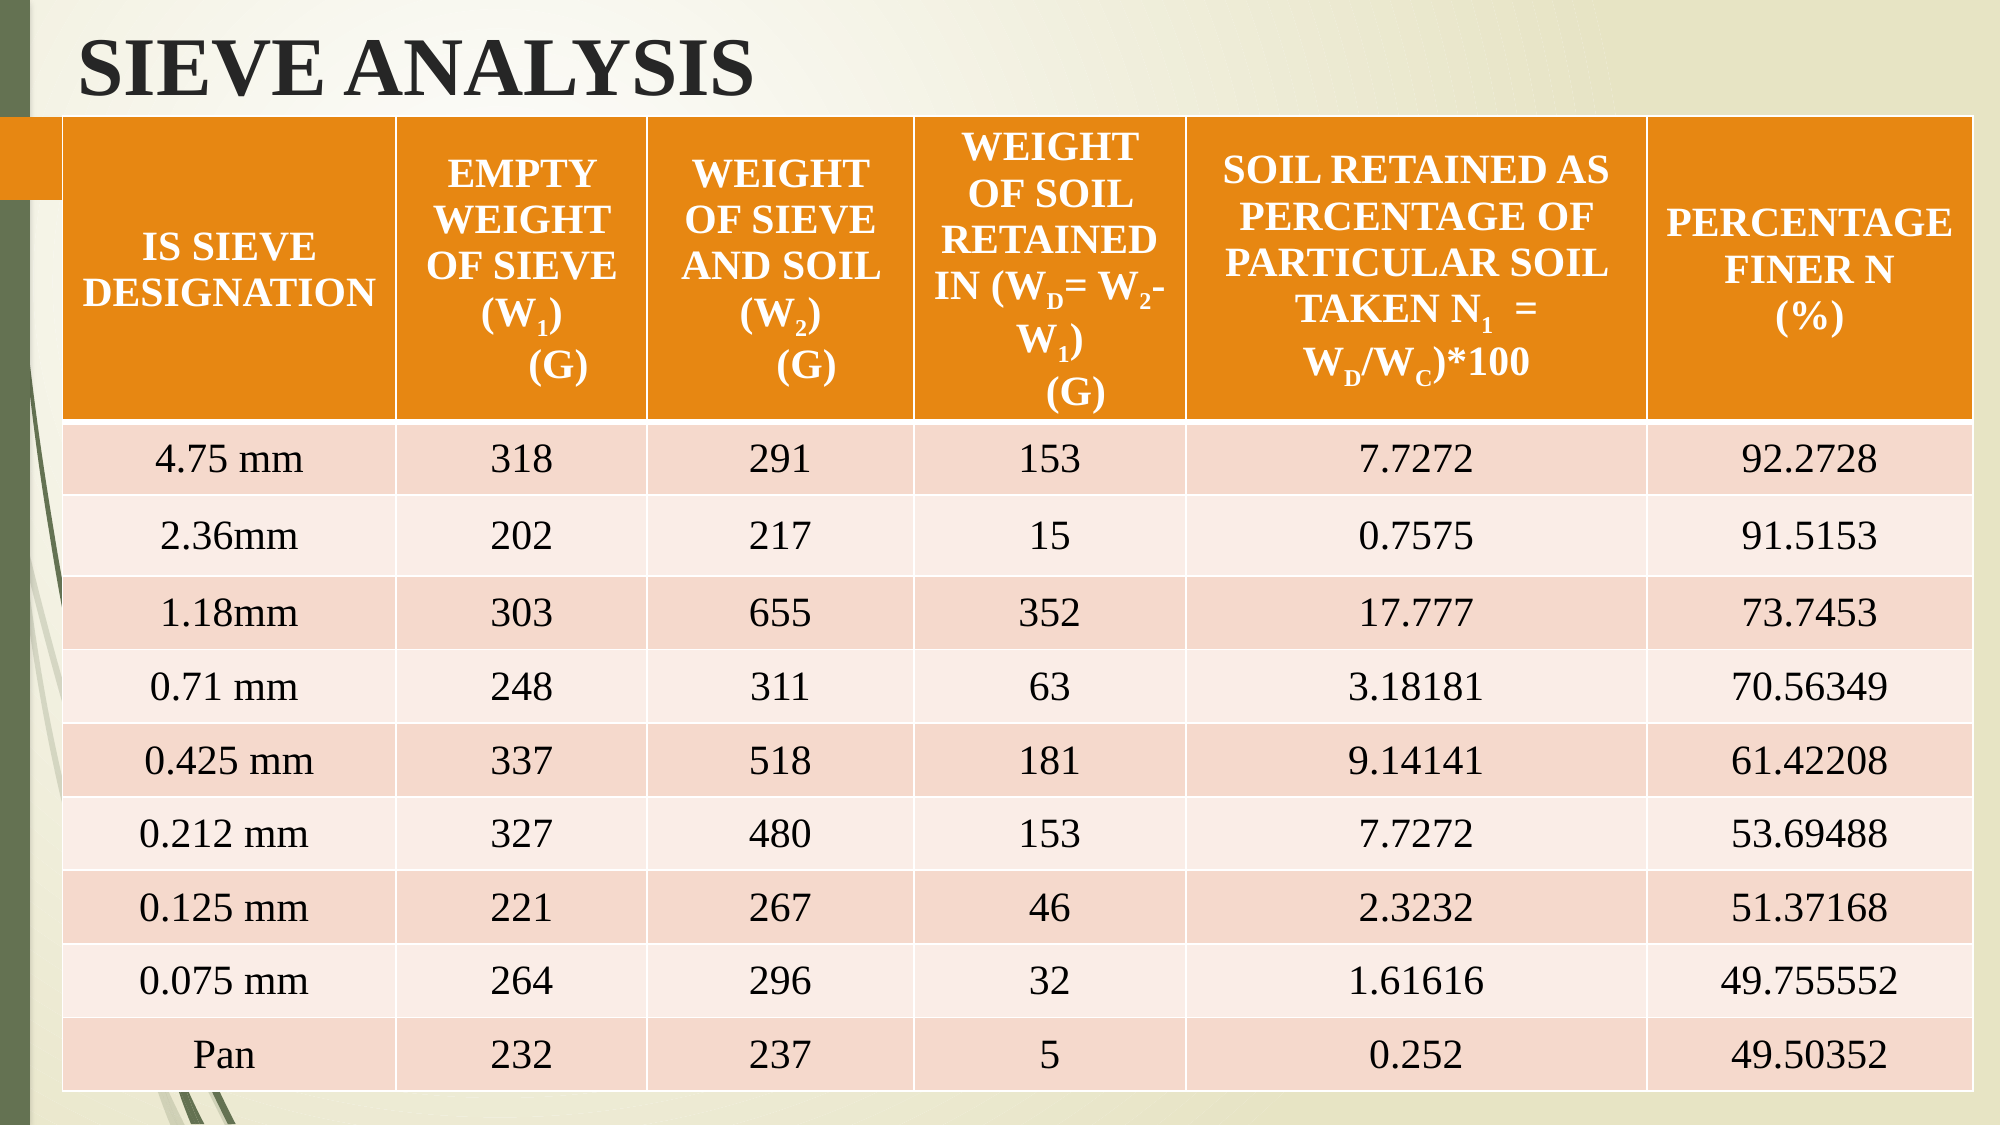

# SIEVE ANALYSIS
| IS SIEVE DESIGNATION | EMPTY WEIGHT OF SIEVE (W1) (G) | WEIGHT OF SIEVE AND SOIL (W2) (G) | WEIGHT OF SOIL RETAINED IN (WD= W2-W1) (G) | SOIL RETAINED AS PERCENTAGE OF PARTICULAR SOIL TAKEN N1 = WD/WC)\*100 | PERCENTAGE FINER N (%) |
| --- | --- | --- | --- | --- | --- |
| 4.75 mm | 318 | 291 | 153 | 7.7272 | 92.2728 |
| 2.36mm | 202 | 217 | 15 | 0.7575 | 91.5153 |
| 1.18mm | 303 | 655 | 352 | 17.777 | 73.7453 |
| 0.71 mm | 248 | 311 | 63 | 3.18181 | 70.56349 |
| 0.425 mm | 337 | 518 | 181 | 9.14141 | 61.42208 |
| 0.212 mm | 327 | 480 | 153 | 7.7272 | 53.69488 |
| 0.125 mm | 221 | 267 | 46 | 2.3232 | 51.37168 |
| 0.075 mm | 264 | 296 | 32 | 1.61616 | 49.755552 |
| Pan | 232 | 237 | 5 | 0.252 | 49.50352 |